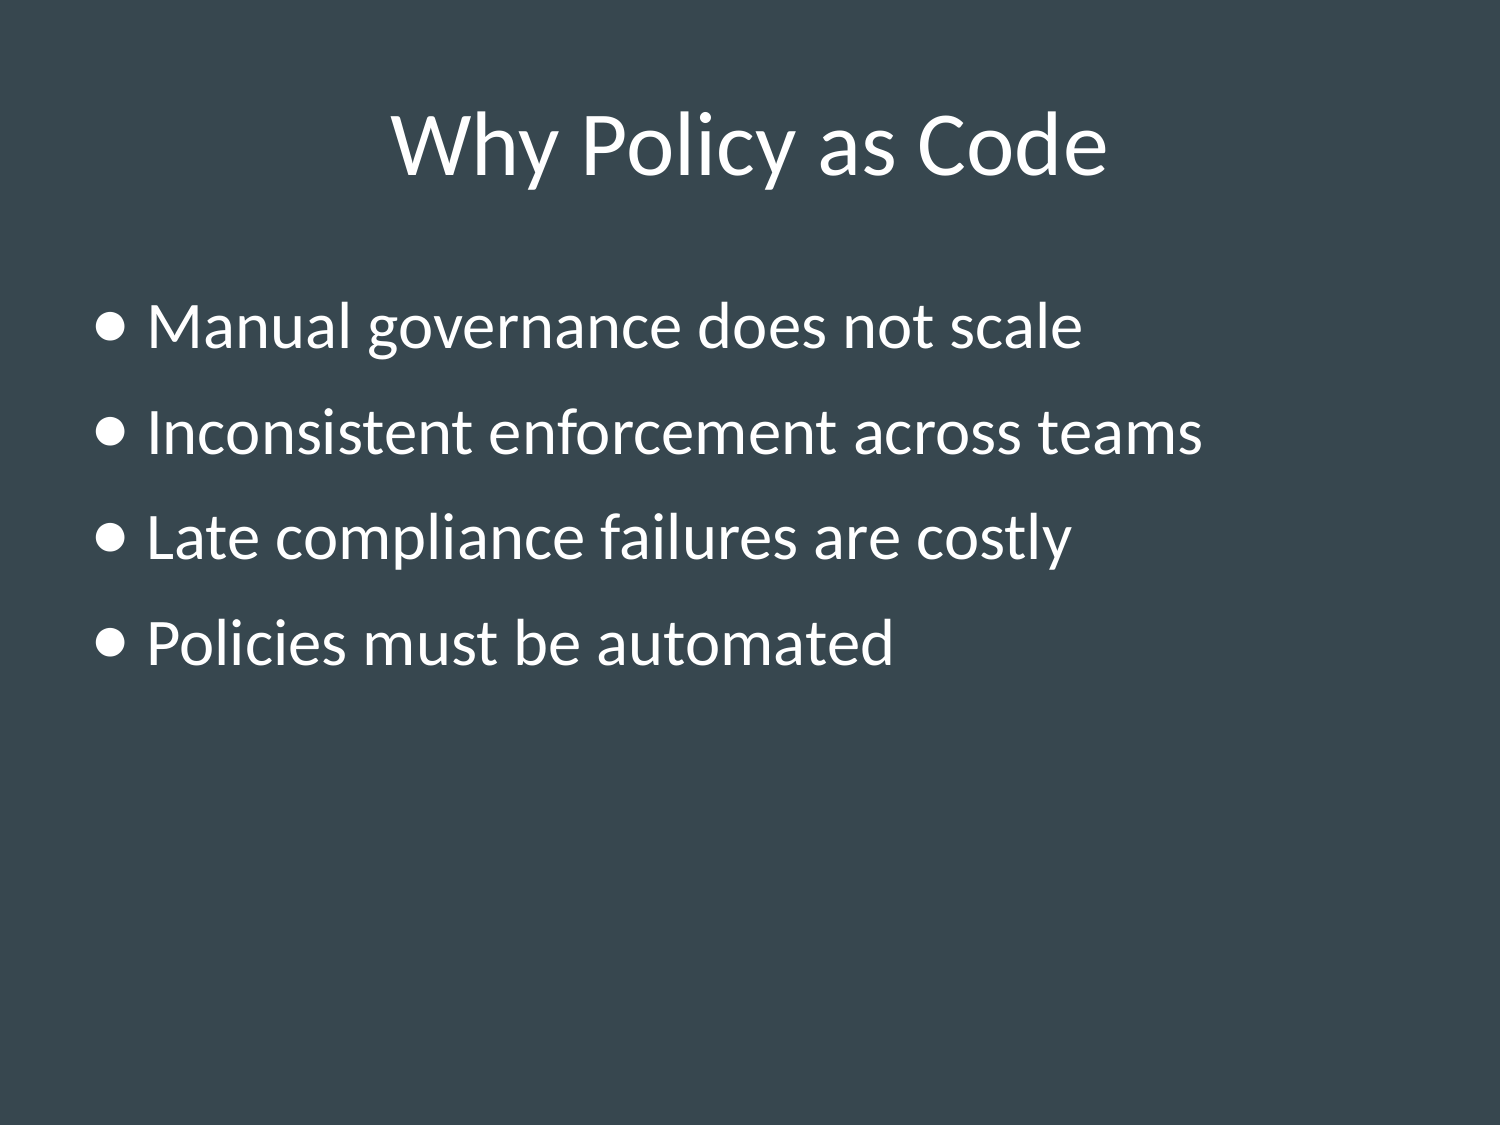

# Why Policy as Code
Manual governance does not scale
Inconsistent enforcement across teams
Late compliance failures are costly
Policies must be automated